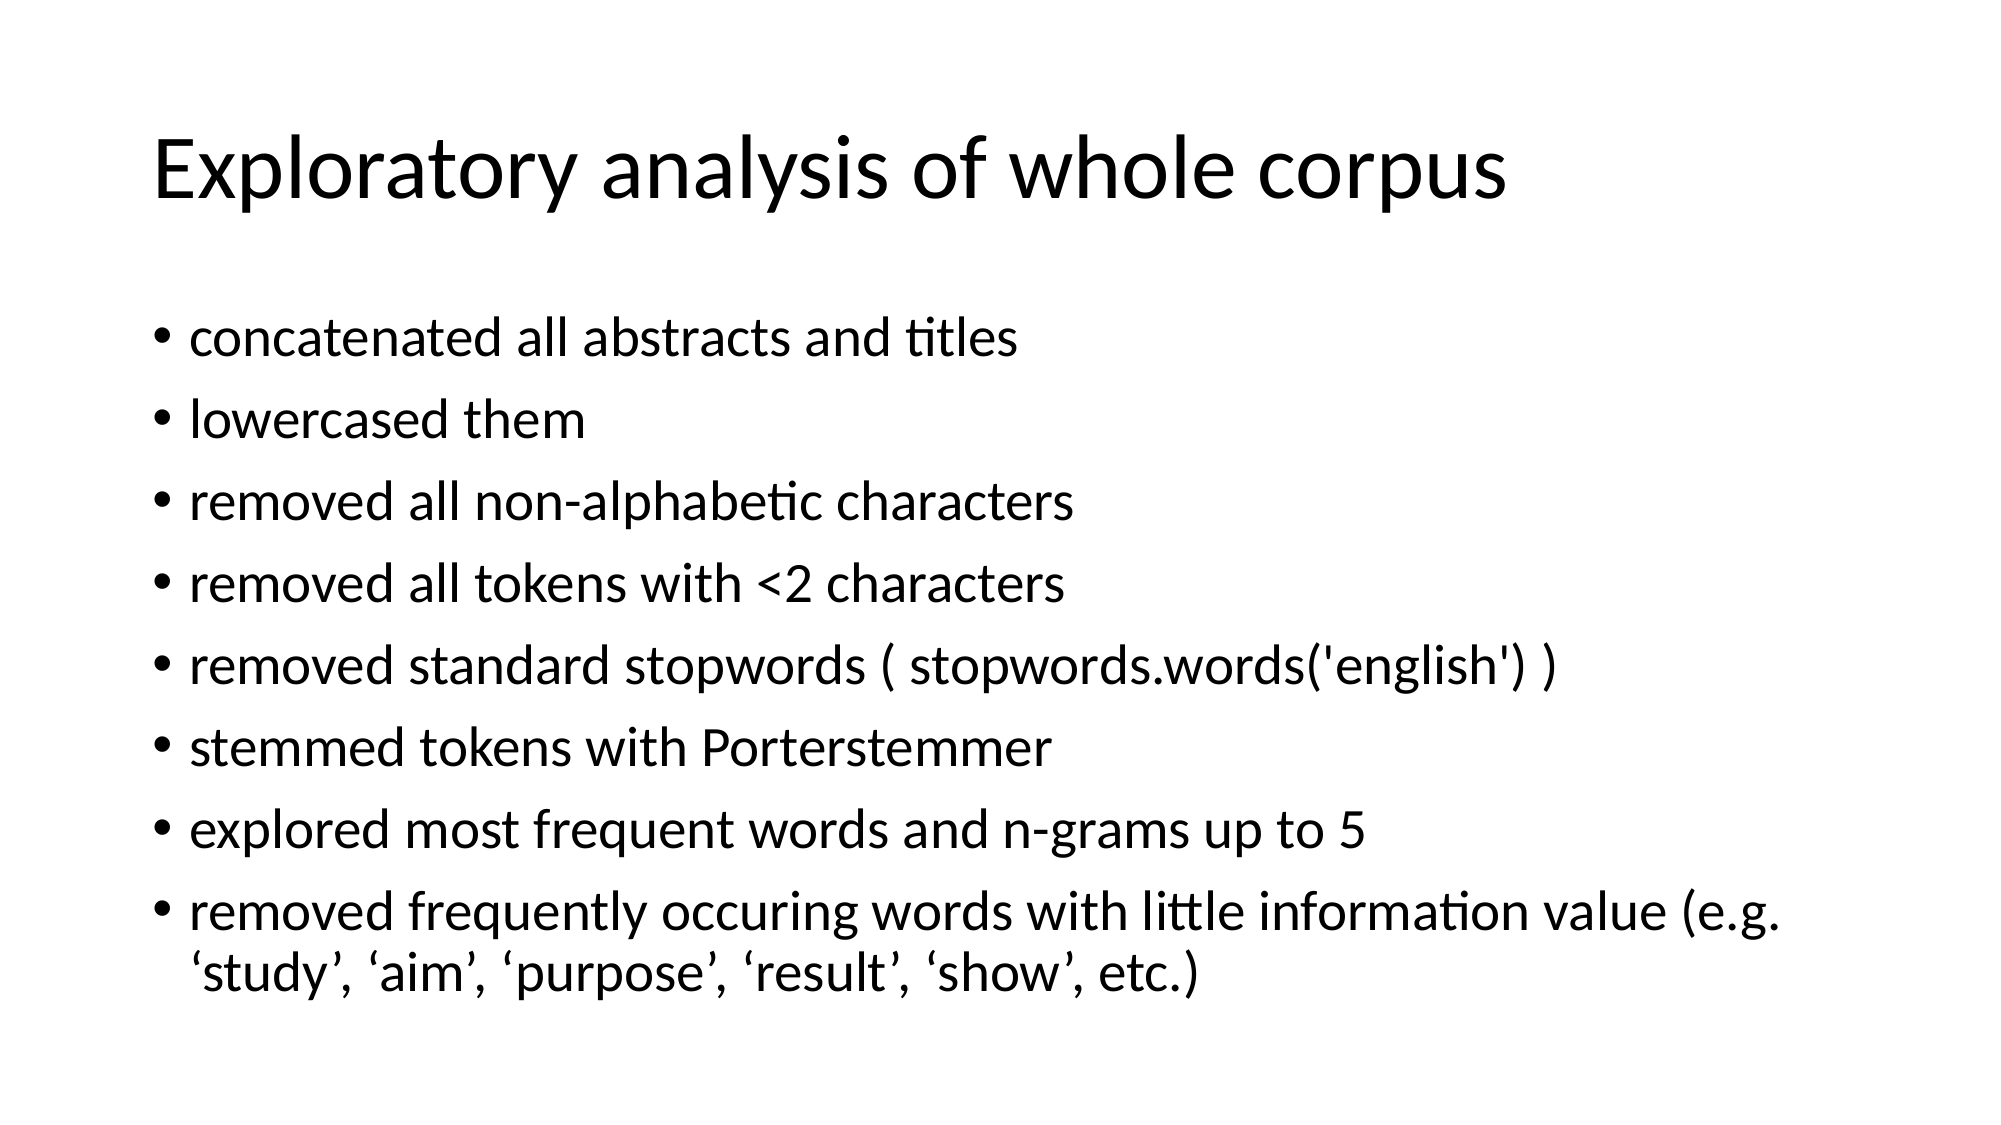

# Exploratory analysis of whole corpus
concatenated all abstracts and titles
lowercased them
removed all non-alphabetic characters
removed all tokens with <2 characters
removed standard stopwords ( stopwords.words('english') )
stemmed tokens with Porterstemmer
explored most frequent words and n-grams up to 5
removed frequently occuring words with little information value (e.g. ‘study’, ‘aim’, ‘purpose’, ‘result’, ‘show’, etc.)